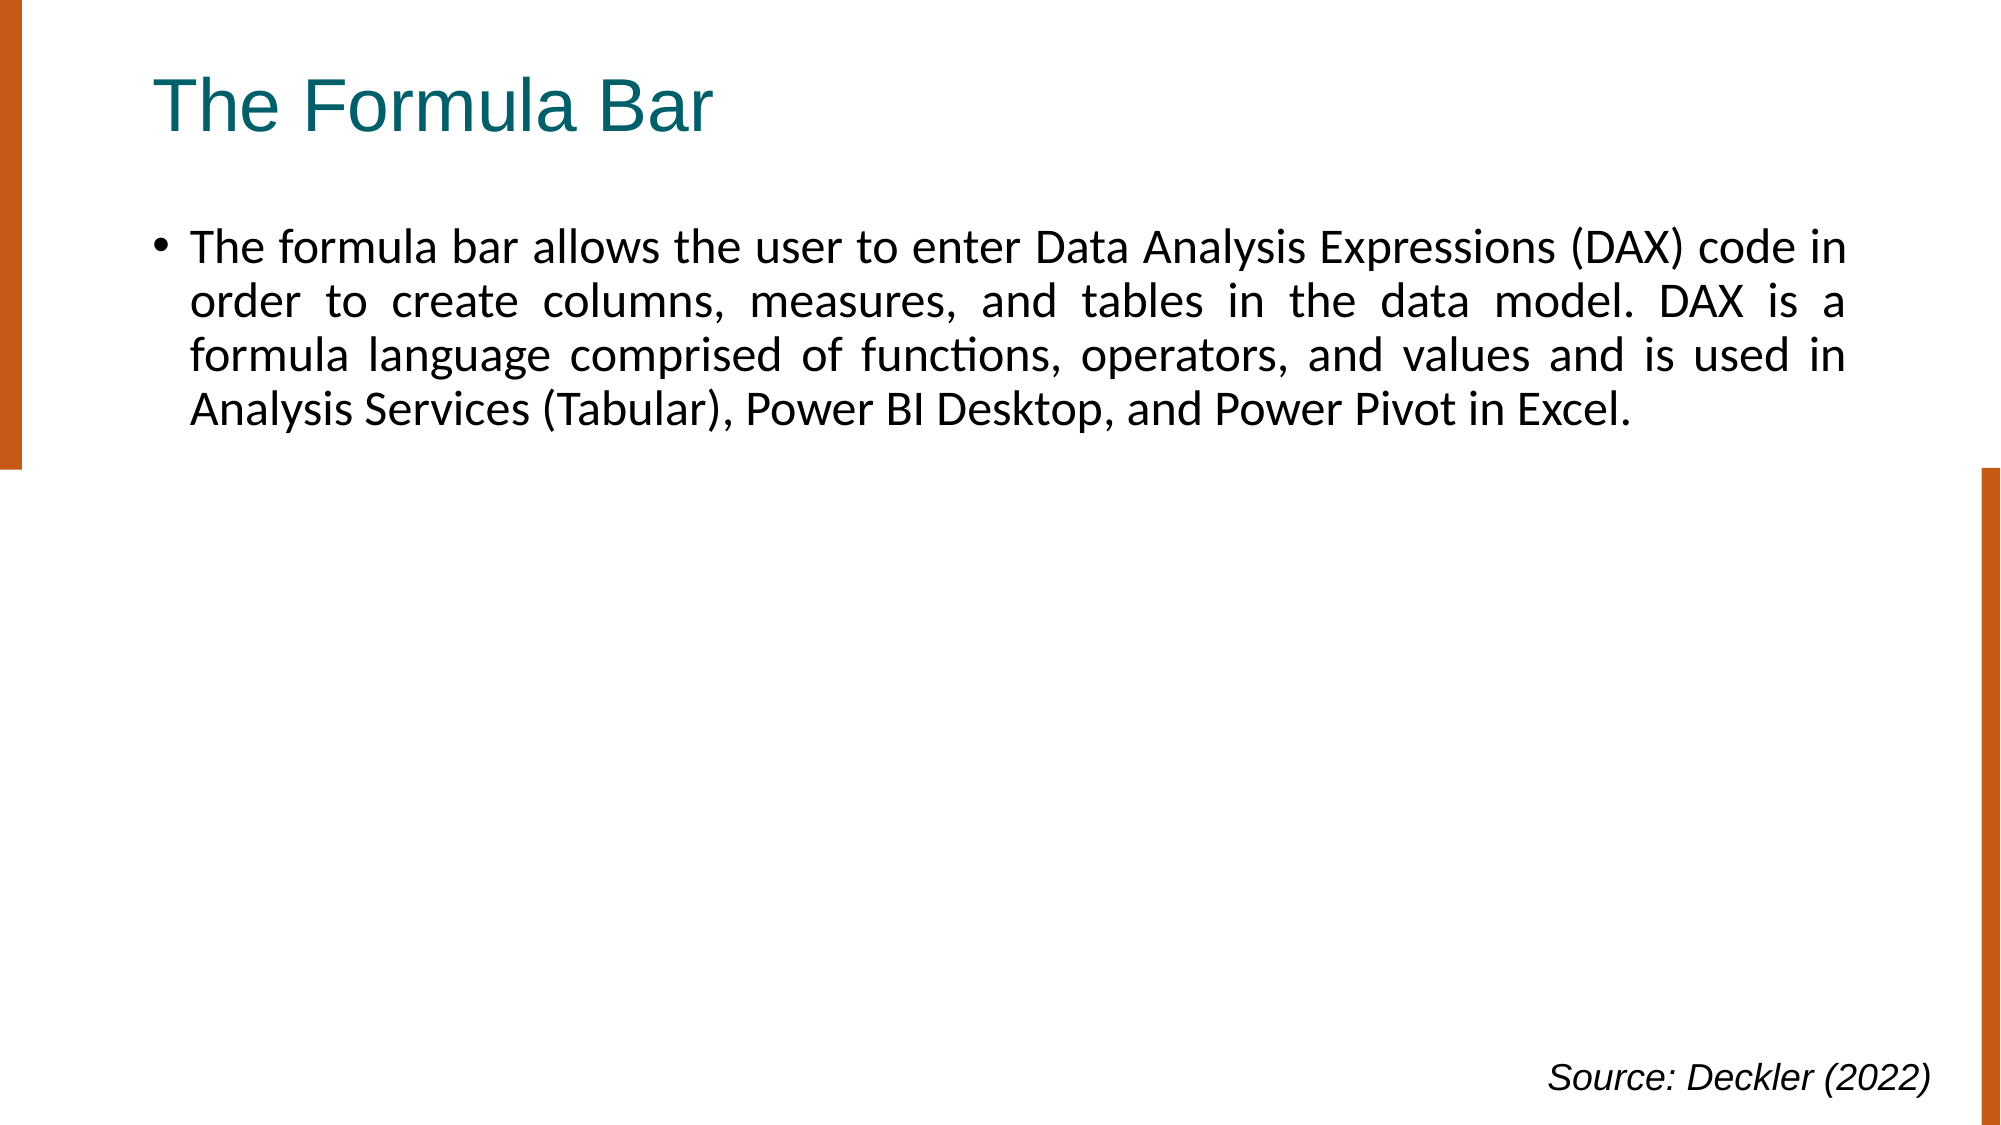

# The Formula Bar
The formula bar allows the user to enter Data Analysis Expressions (DAX) code in order to create columns, measures, and tables in the data model. DAX is a formula language comprised of functions, operators, and values and is used in Analysis Services (Tabular), Power BI Desktop, and Power Pivot in Excel.
Source: Deckler (2022)